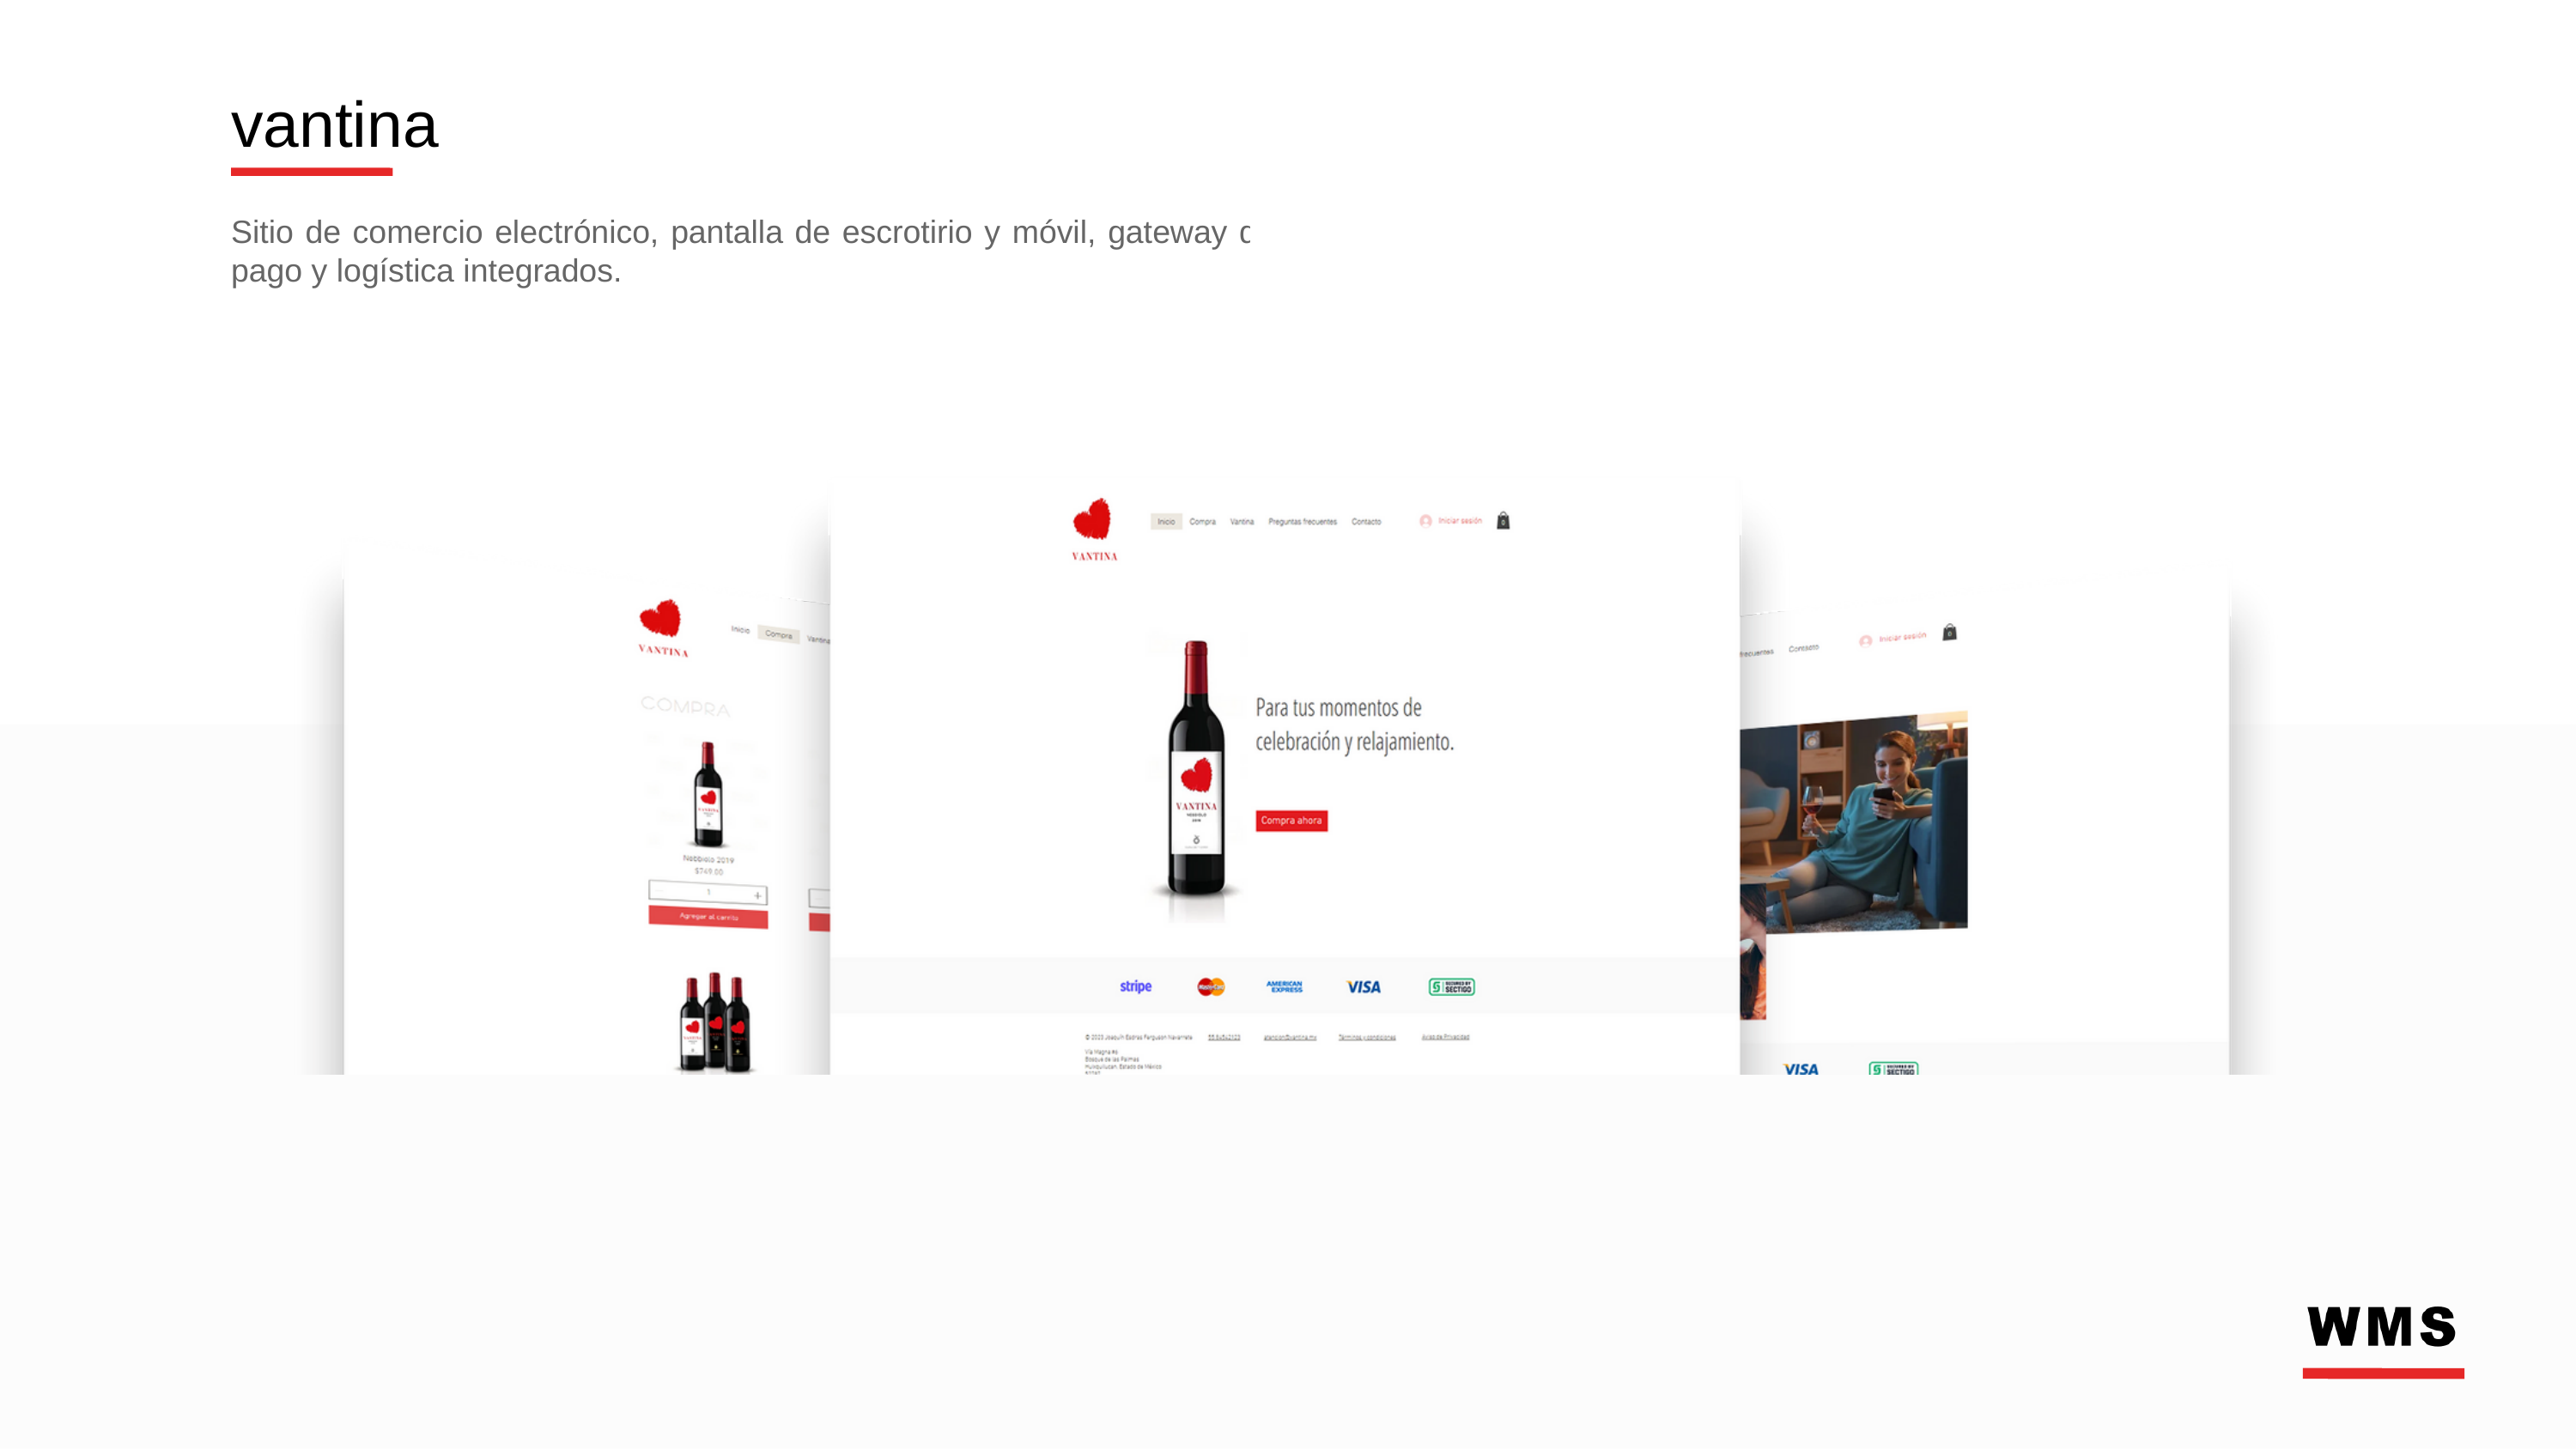

vantina

Sitio de comercio electrónico, pantalla de escrotirio y móvil, gateway de pago y logística integrados.